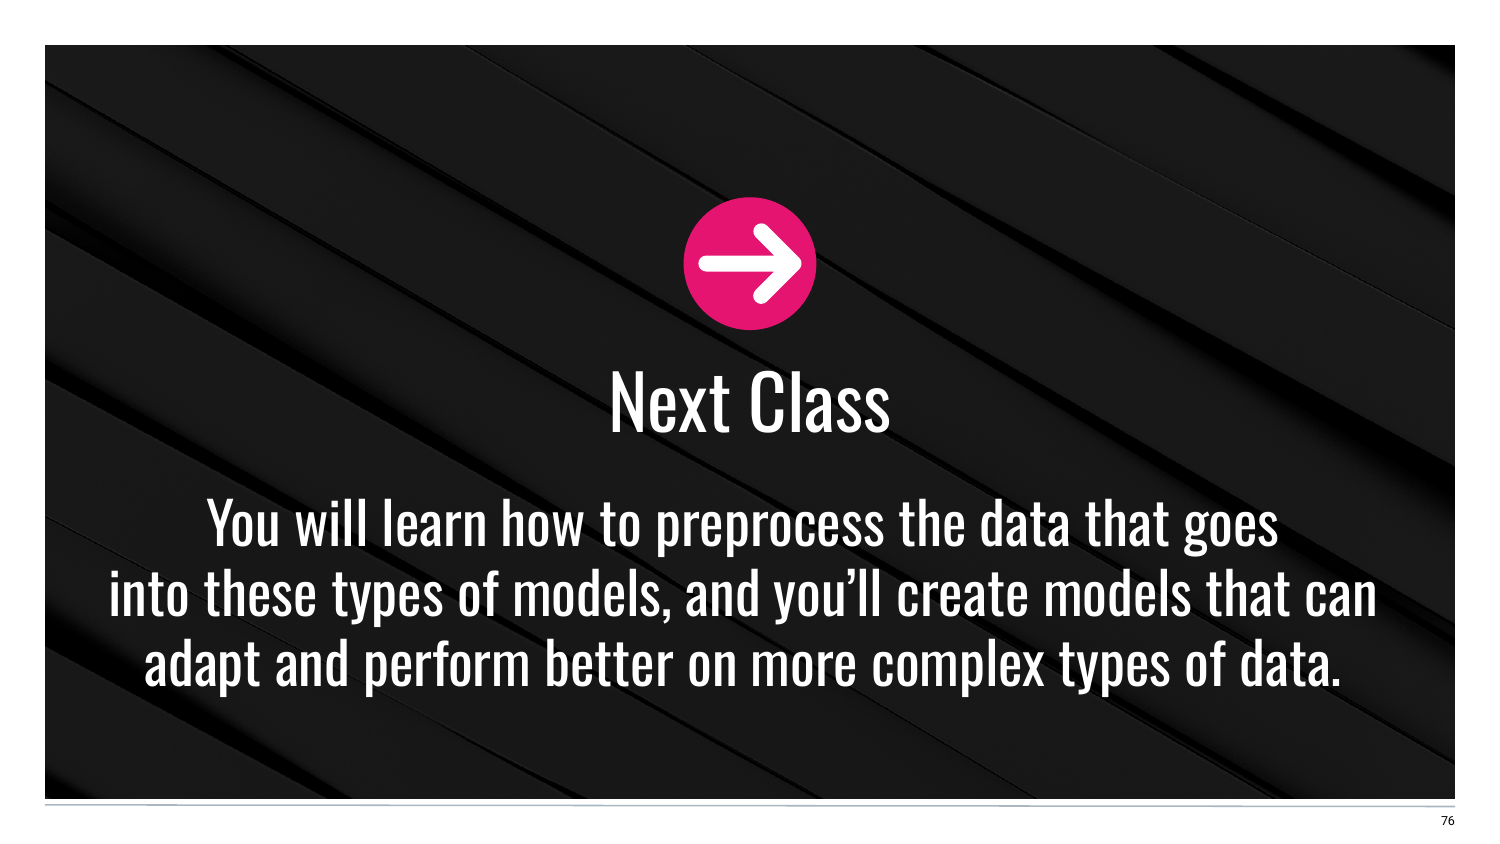

# You will learn how to preprocess the data that goes into these types of models, and you’ll create models that can adapt and perform better on more complex types of data.

76